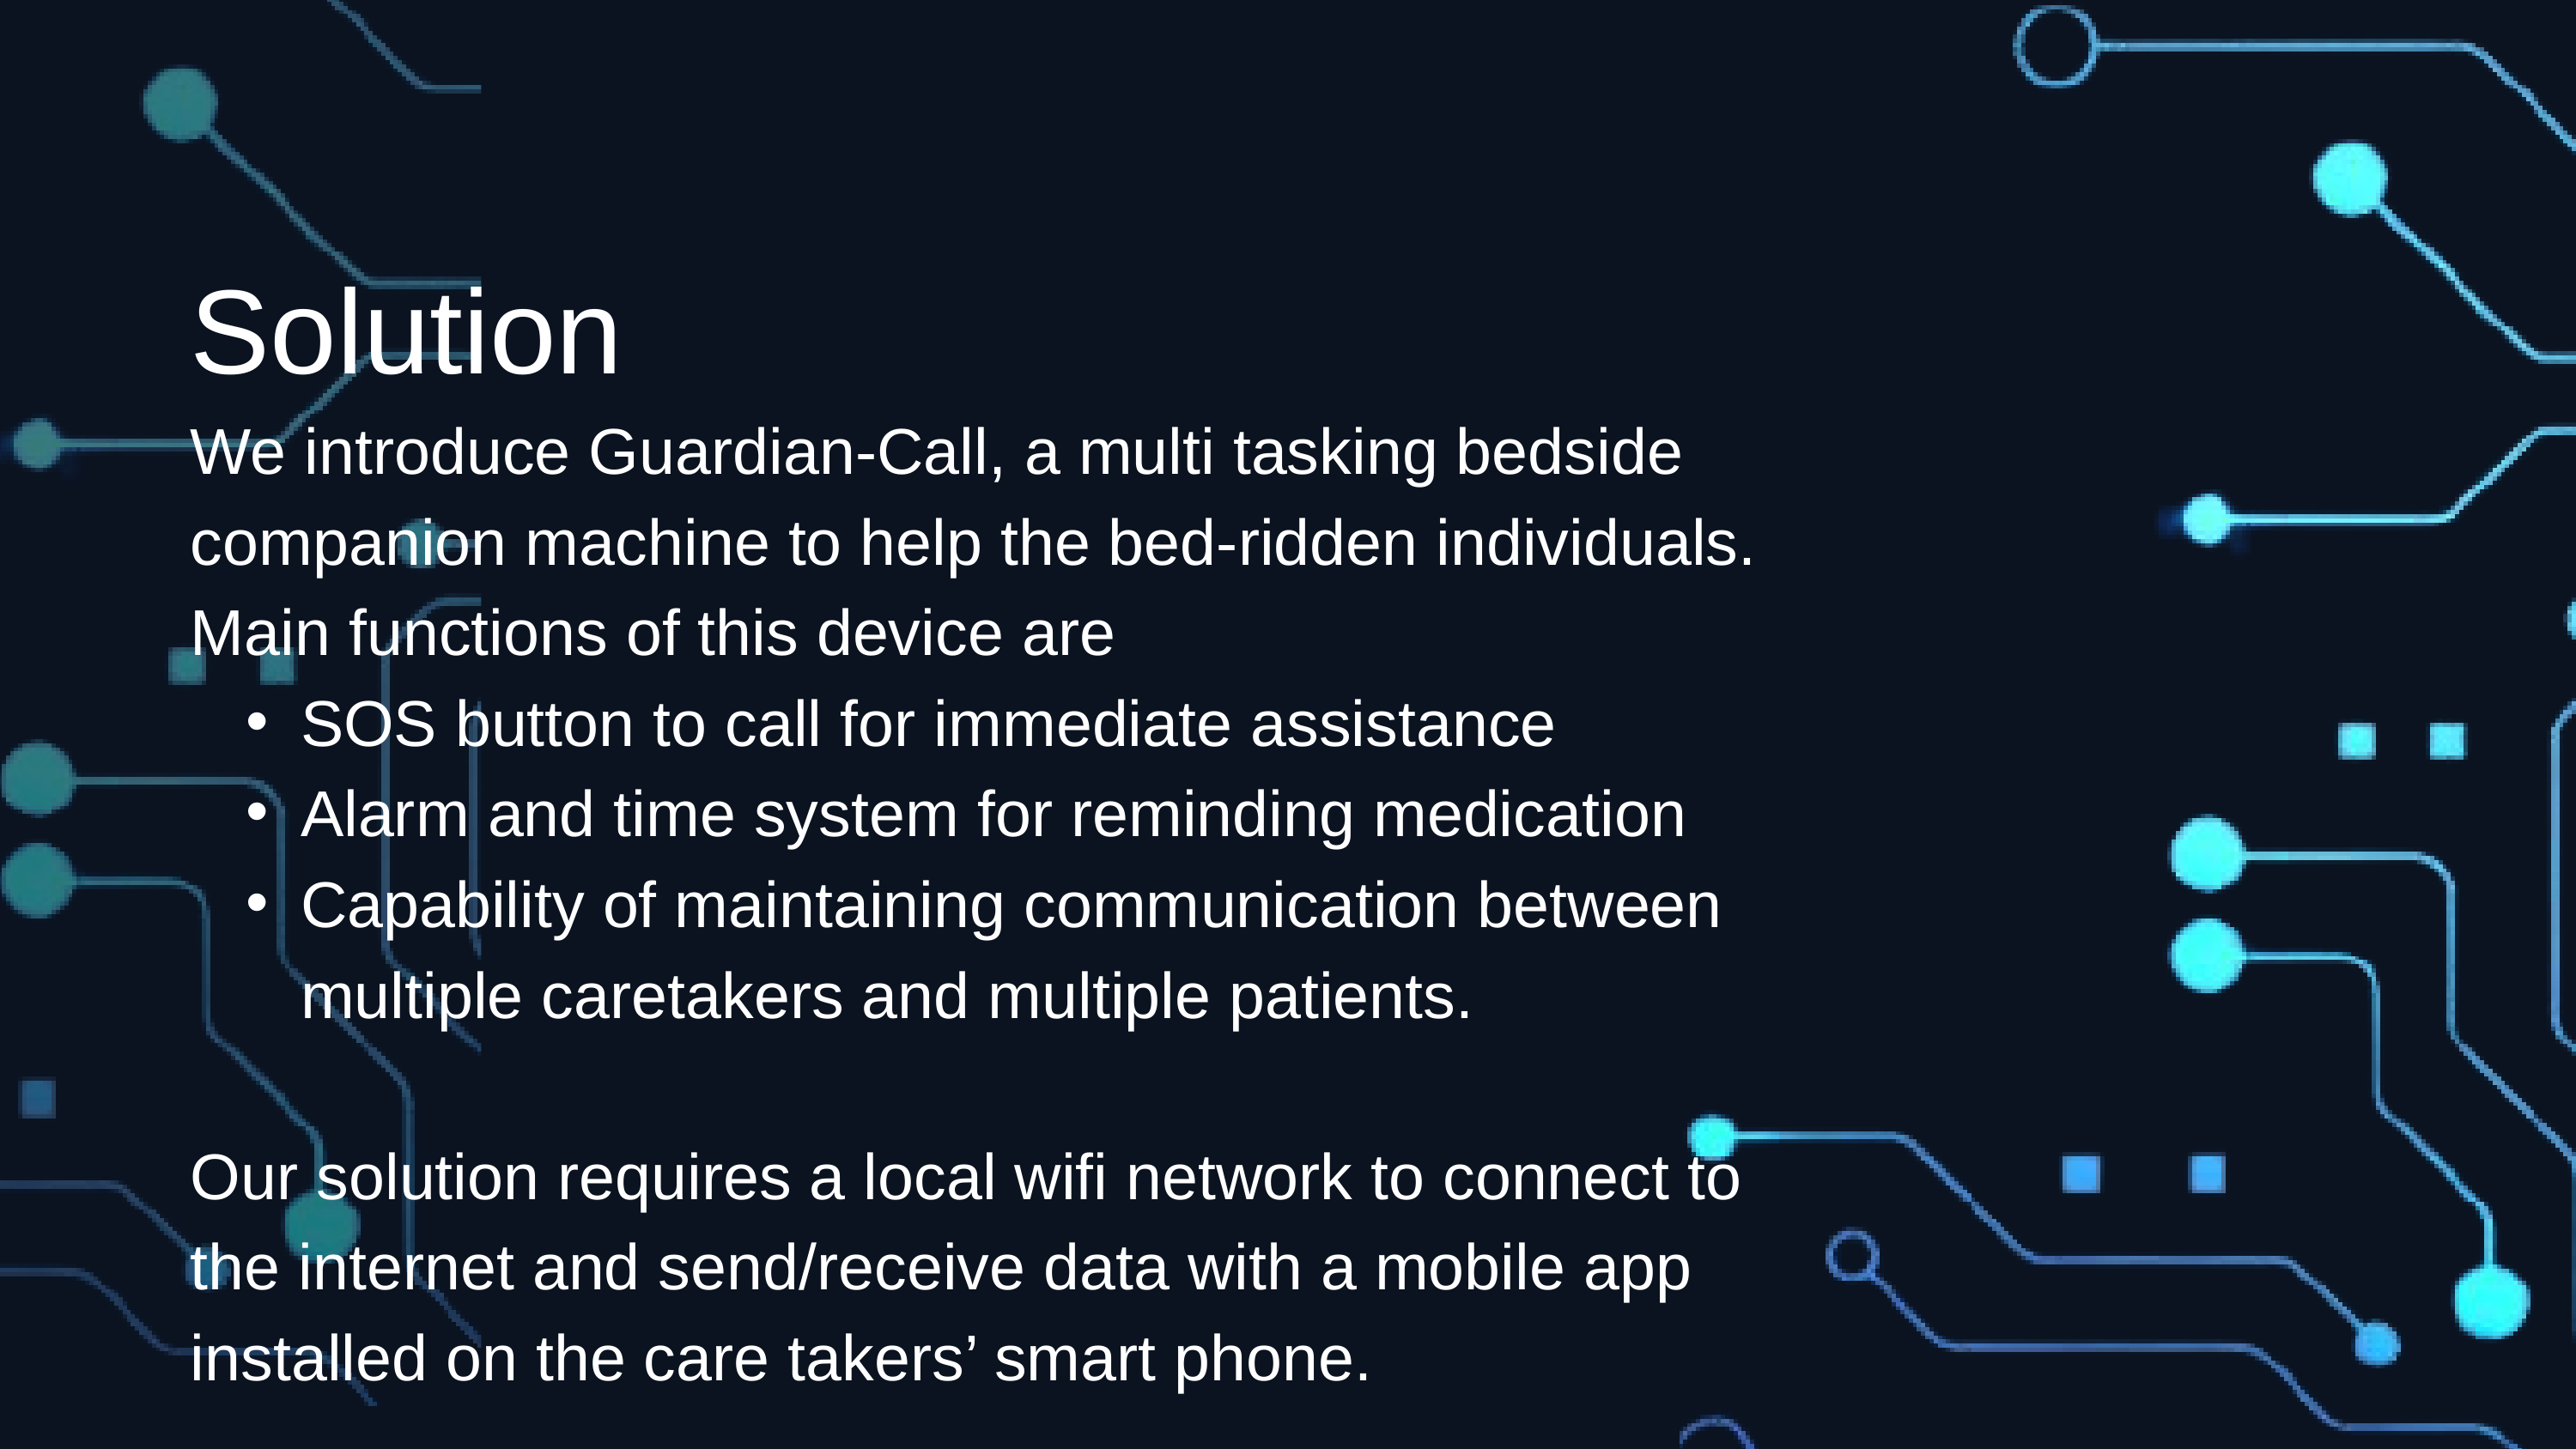

Solution
We introduce Guardian-Call, a multi tasking bedside companion machine to help the bed-ridden individuals. Main functions of this device are
SOS button to call for immediate assistance
Alarm and time system for reminding medication
Capability of maintaining communication between multiple caretakers and multiple patients.

Our solution requires a local wifi network to connect to the internet and send/receive data with a mobile app installed on the care takers’ smart phone.